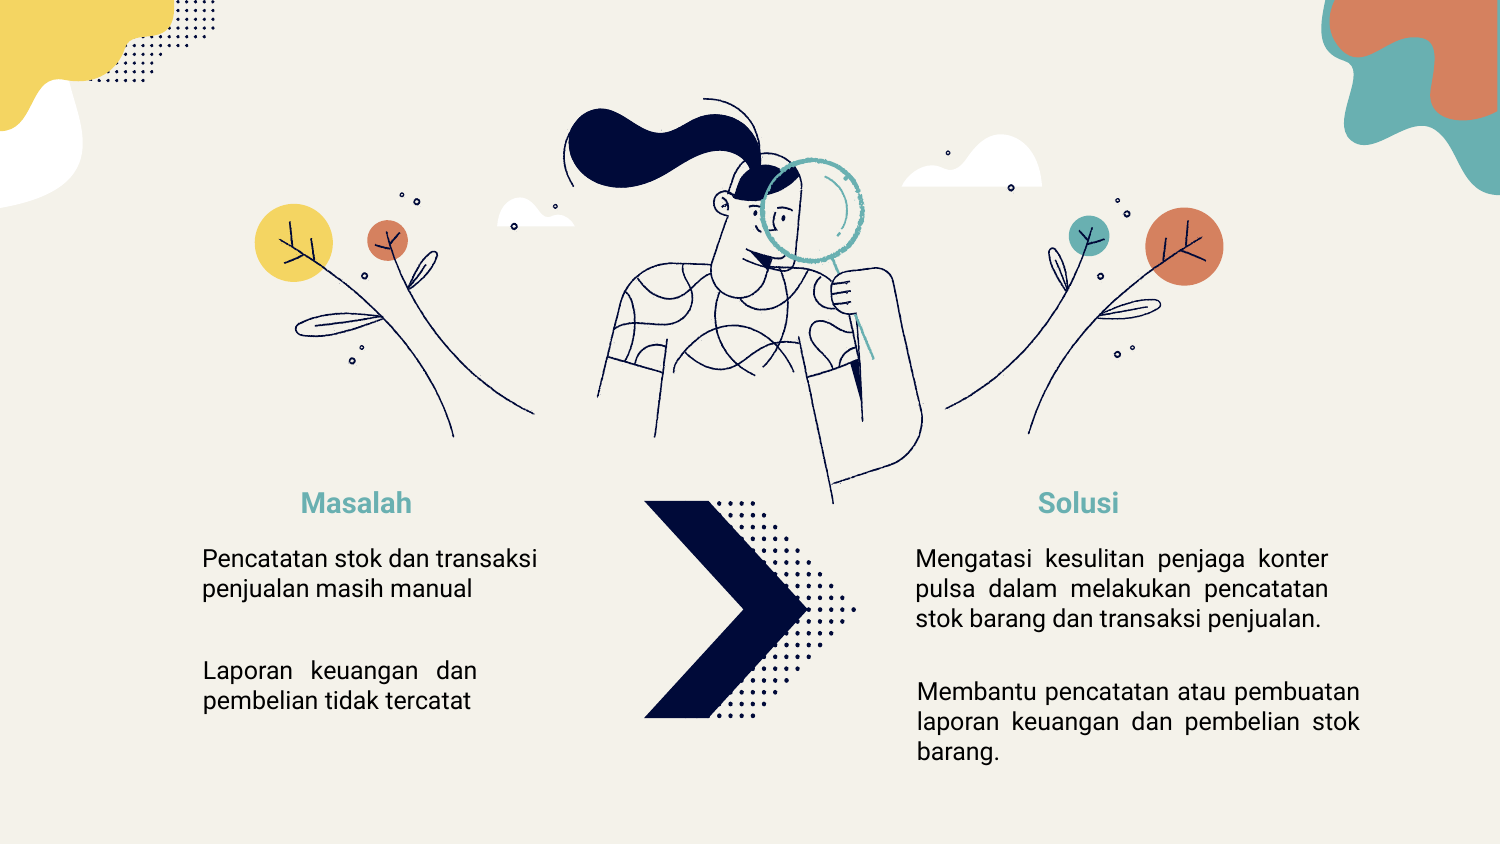

Masalah
Solusi

Pencatatan stok dan transaksi penjualan masih manual
Mengatasi kesulitan penjaga konter pulsa dalam melakukan pencatatan stok barang dan transaksi penjualan.
Laporan keuangan dan pembelian tidak tercatat
Membantu pencatatan atau pembuatan laporan keuangan dan pembelian stok barang.